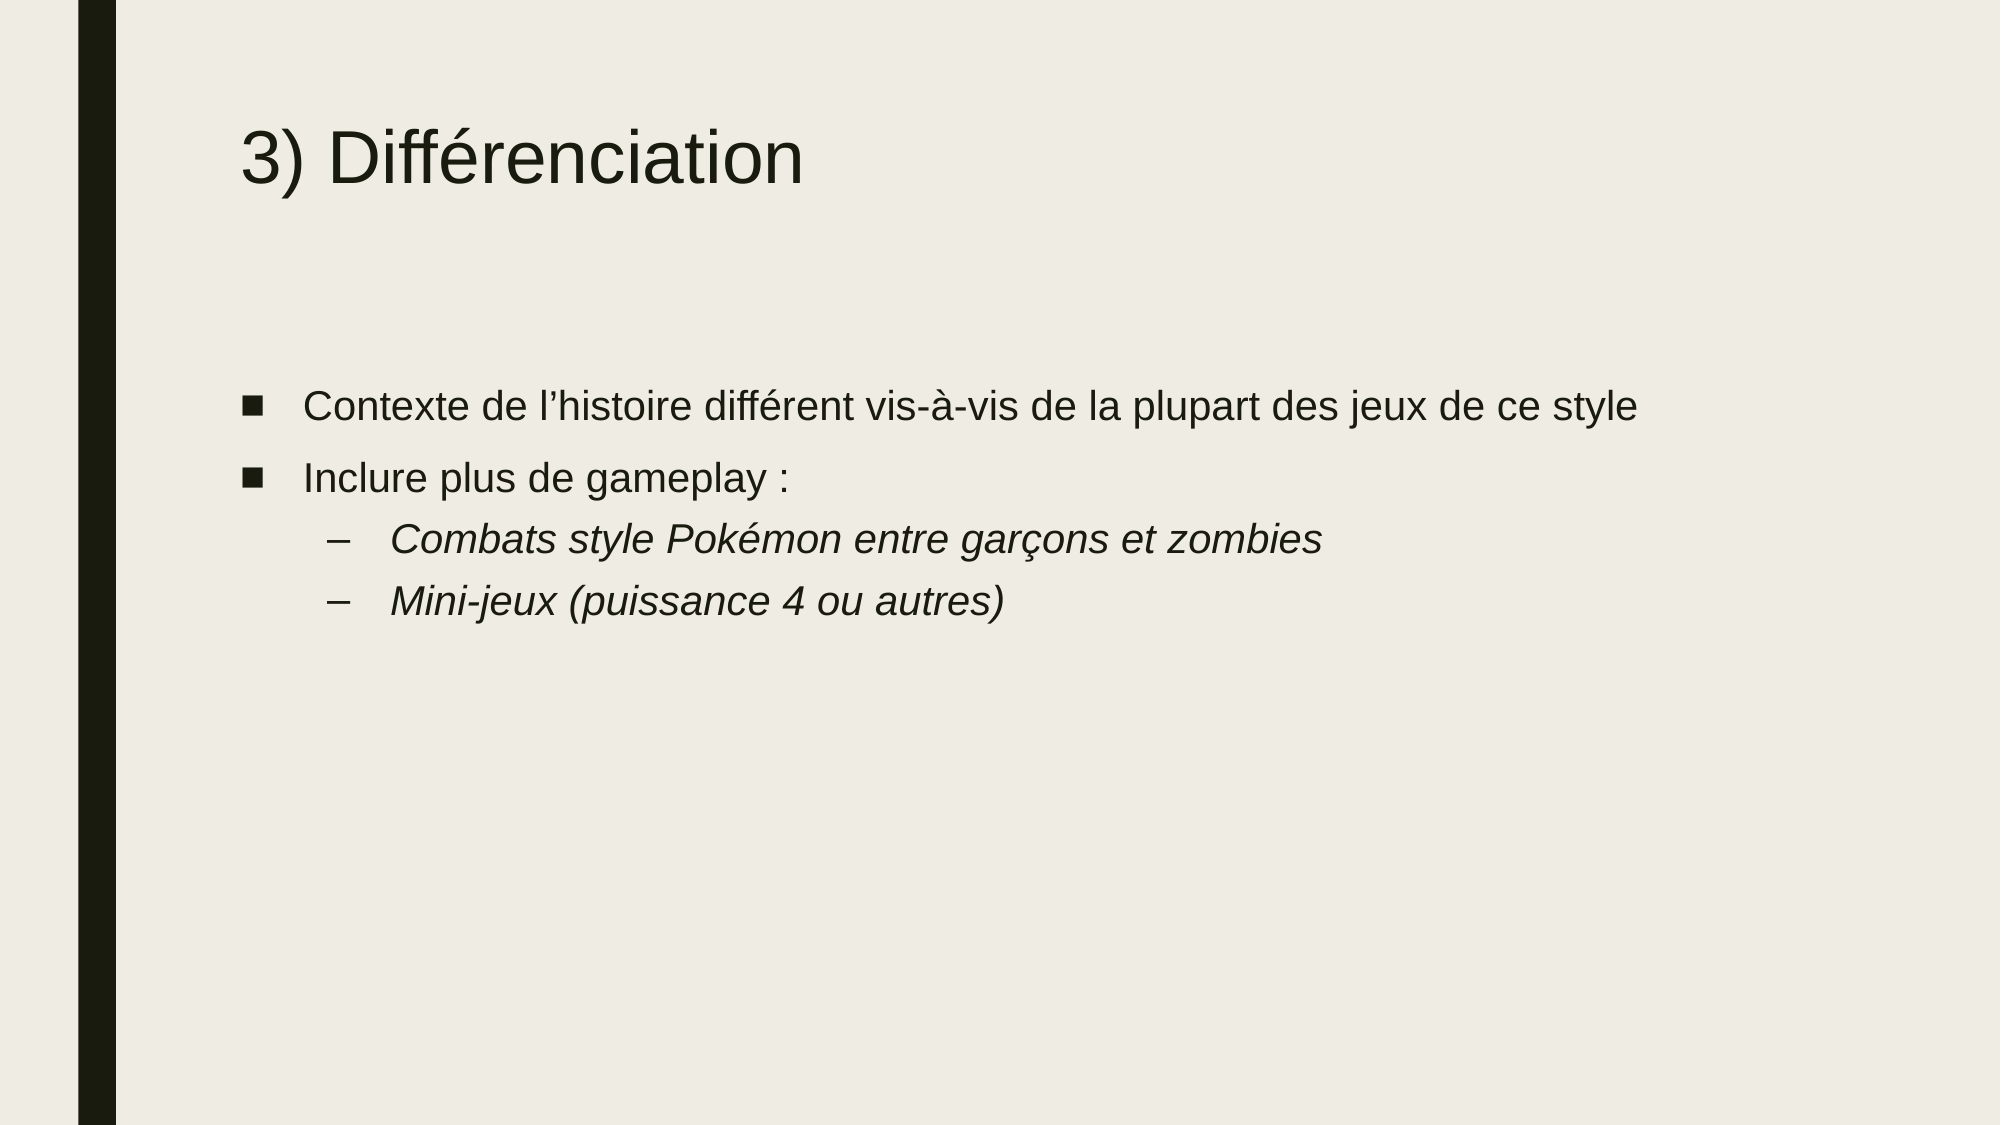

# 3) Différenciation
Contexte de l’histoire différent vis-à-vis de la plupart des jeux de ce style
Inclure plus de gameplay :
Combats style Pokémon entre garçons et zombies
Mini-jeux (puissance 4 ou autres)